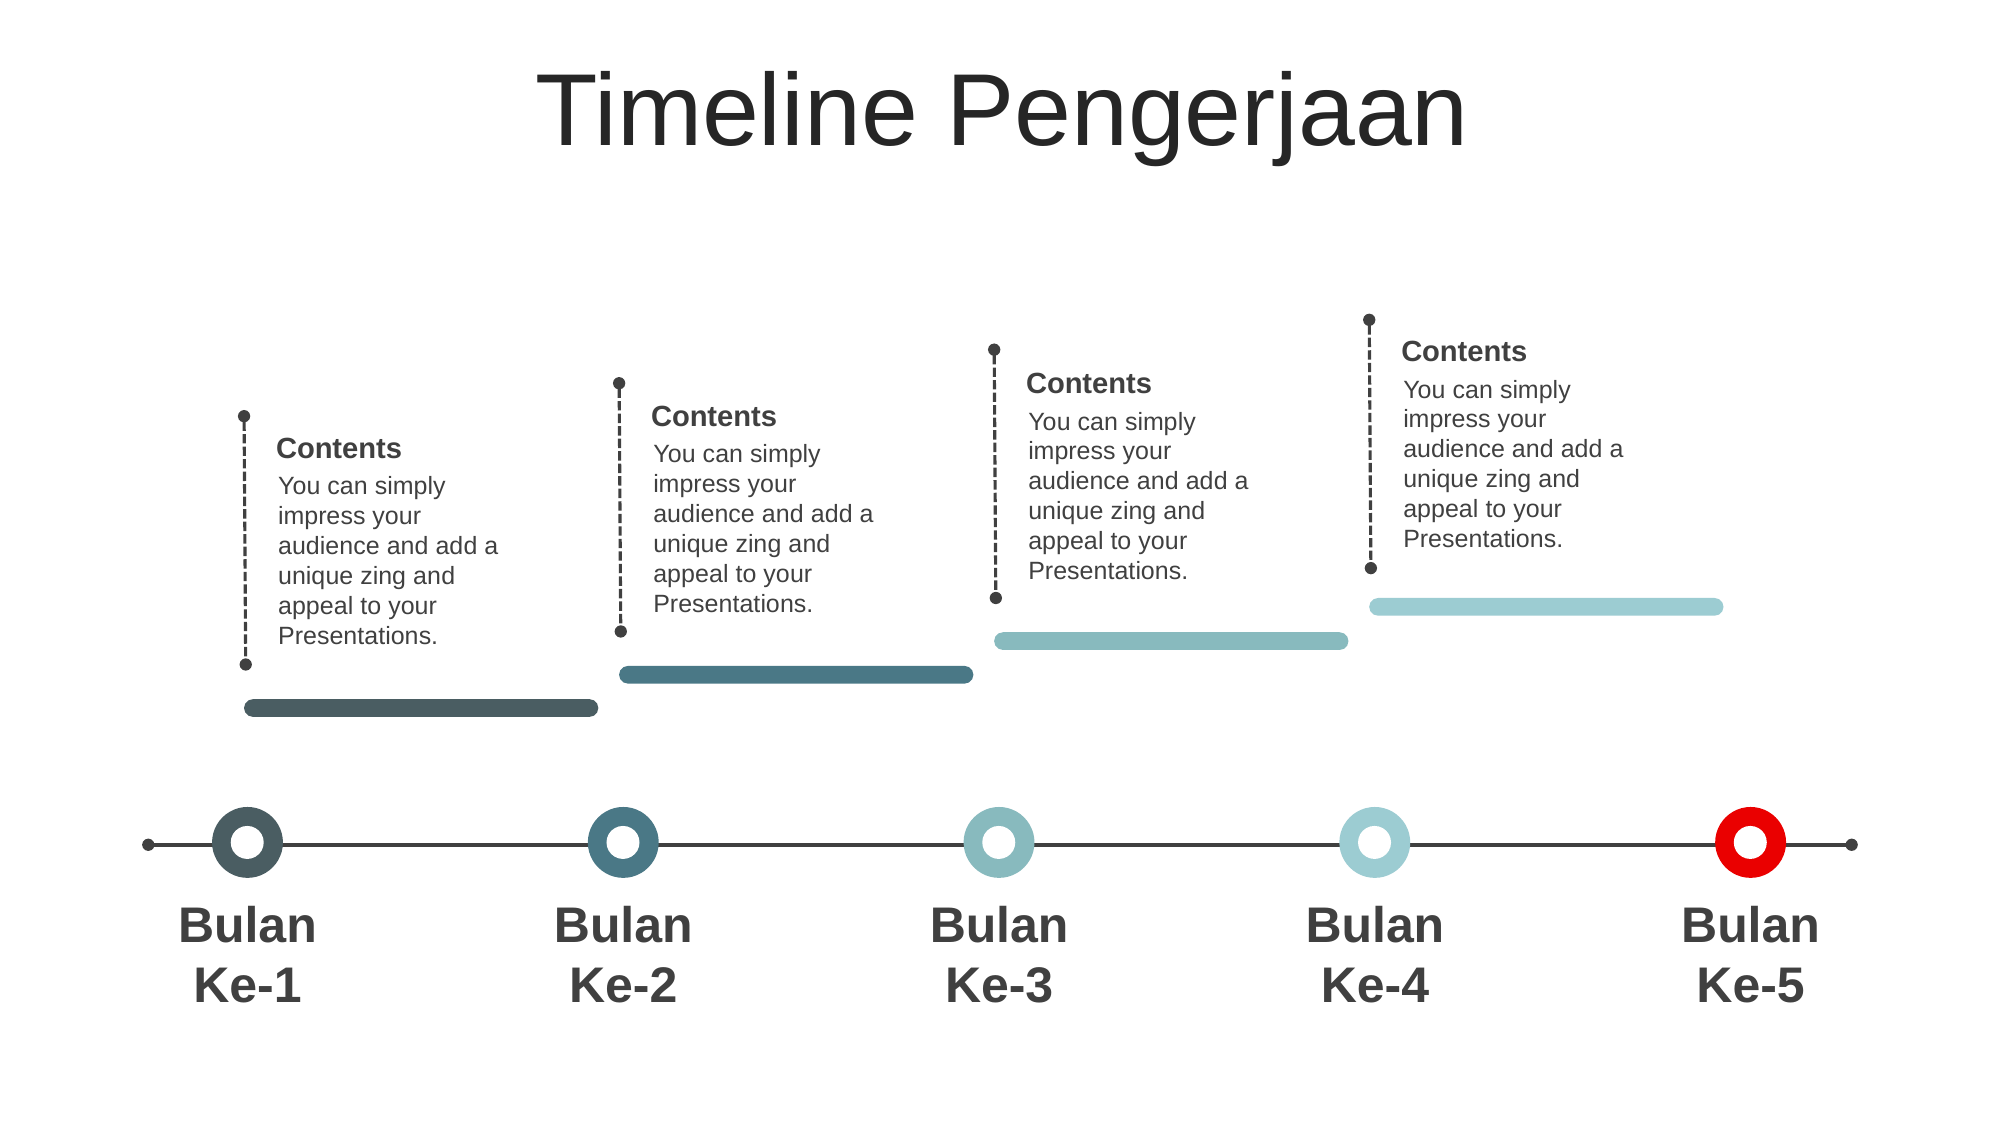

Timeline Pengerjaan
Contents
You can simply impress your audience and add a unique zing and appeal to your Presentations.
Contents
You can simply impress your audience and add a unique zing and appeal to your Presentations.
Contents
You can simply impress your audience and add a unique zing and appeal to your Presentations.
Contents
You can simply impress your audience and add a unique zing and appeal to your Presentations.

Bulan Ke-1
Bulan Ke-2
Bulan Ke-3
Bulan Ke-4
Bulan Ke-5